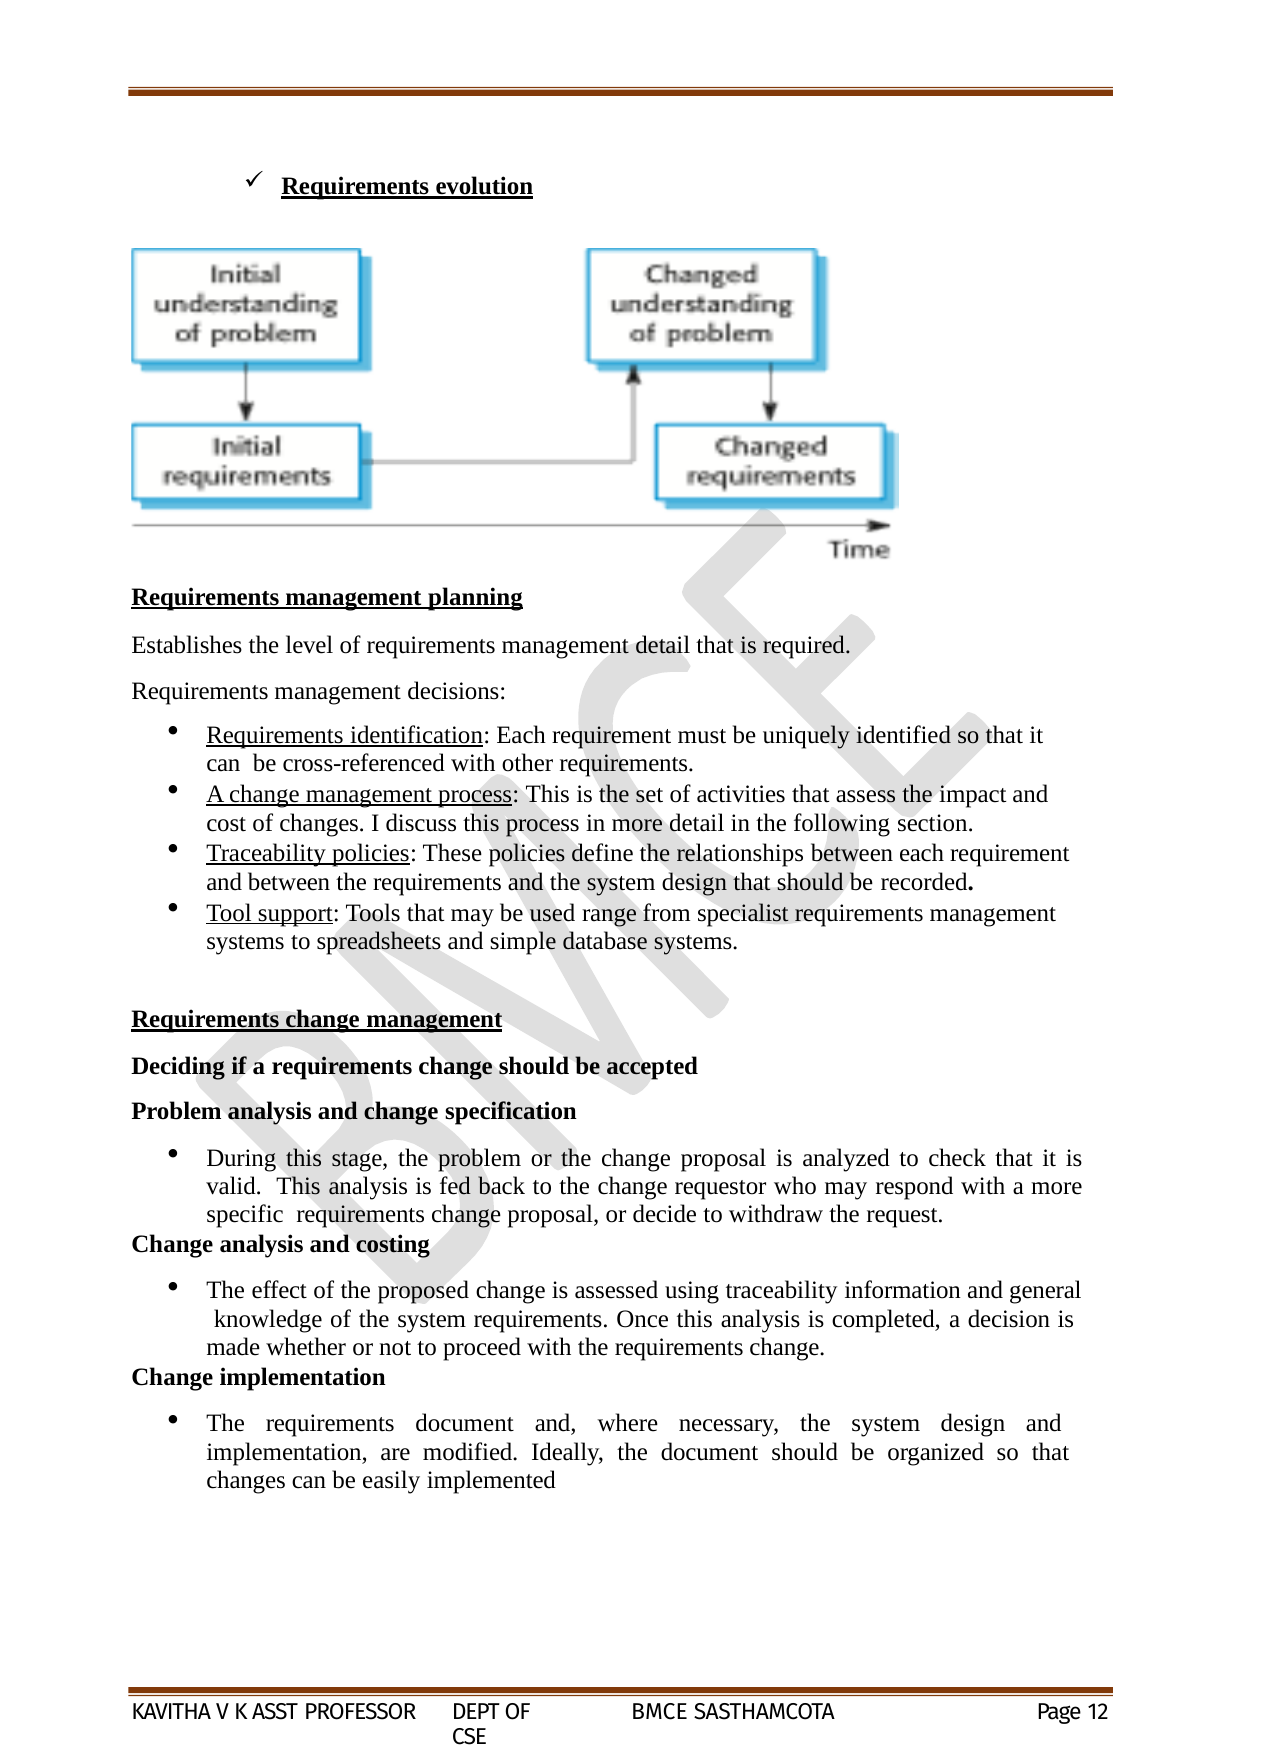

Requirements evolution

Requirements management planning
Establishes the level of requirements management detail that is required.  Requirements management decisions:
Requirements identification: Each requirement must be uniquely identified so that it can  be cross-referenced with other requirements.
A change management process: This is the set of activities that assess the impact and  cost of changes. I discuss this process in more detail in the following section.
Traceability policies: These policies define the relationships between each requirement  and between the requirements and the system design that should be recorded.
Tool support: Tools that may be used range from specialist requirements management  systems to spreadsheets and simple database systems.

Requirements change management
Deciding if a requirements change should be accepted  Problem analysis and change specification
During this stage, the problem or the change proposal is analyzed to check that it is valid.  This analysis is fed back to the change requestor who may respond with a more specific  requirements change proposal, or decide to withdraw the request.
Change analysis and costing
The effect of the proposed change is assessed using traceability information and general  knowledge of the system requirements. Once this analysis is completed, a decision is  made whether or not to proceed with the requirements change.
Change implementation
The requirements document and, where necessary, the system design and  implementation, are modified. Ideally, the document should be organized so that  changes can be easily implemented

KAVITHA V K ASST PROFESSOR
DEPT OF CSE
BMCE SASTHAMCOTA
Page 12